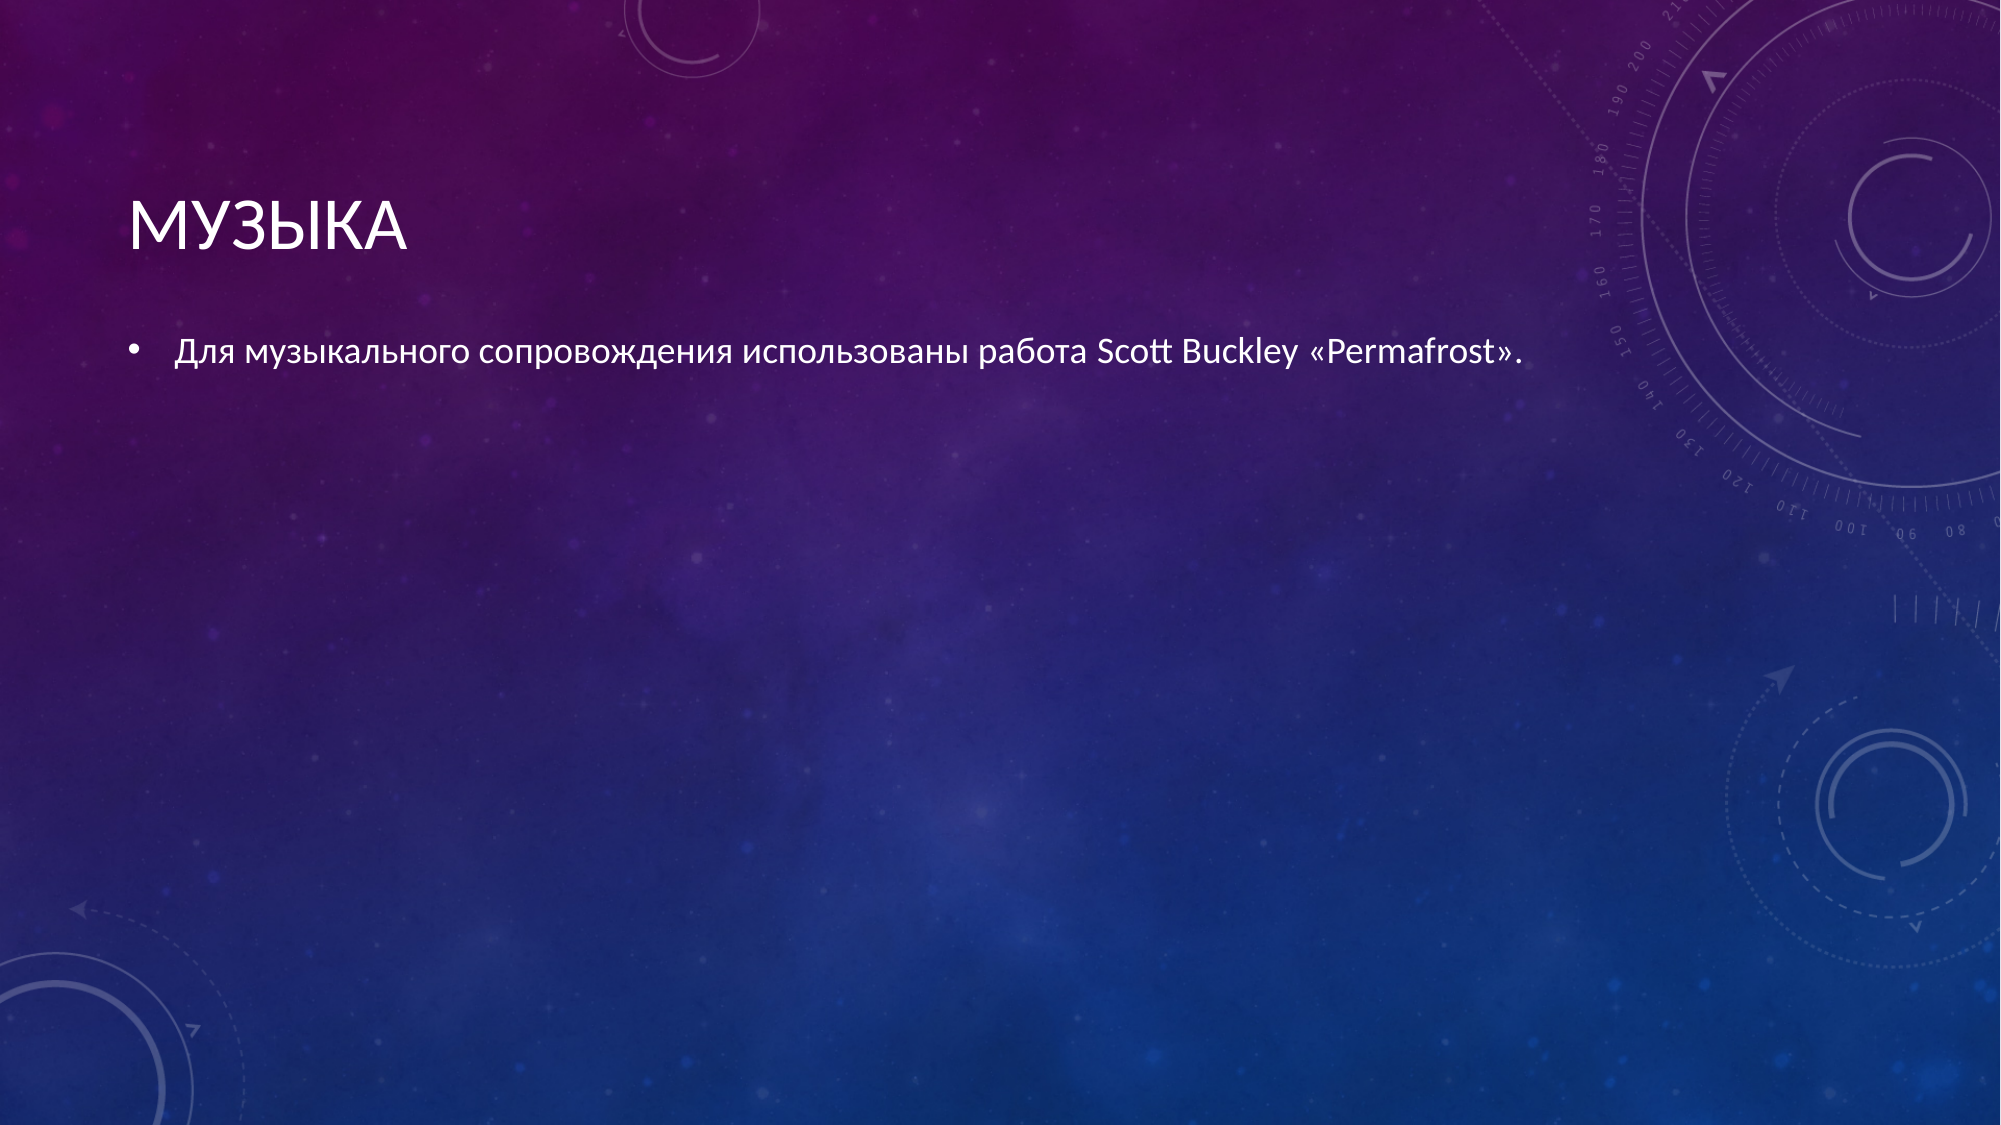

# МУЗЫка
Для музыкального сопровождения использованы работа Scott Buckley «Permafrost».